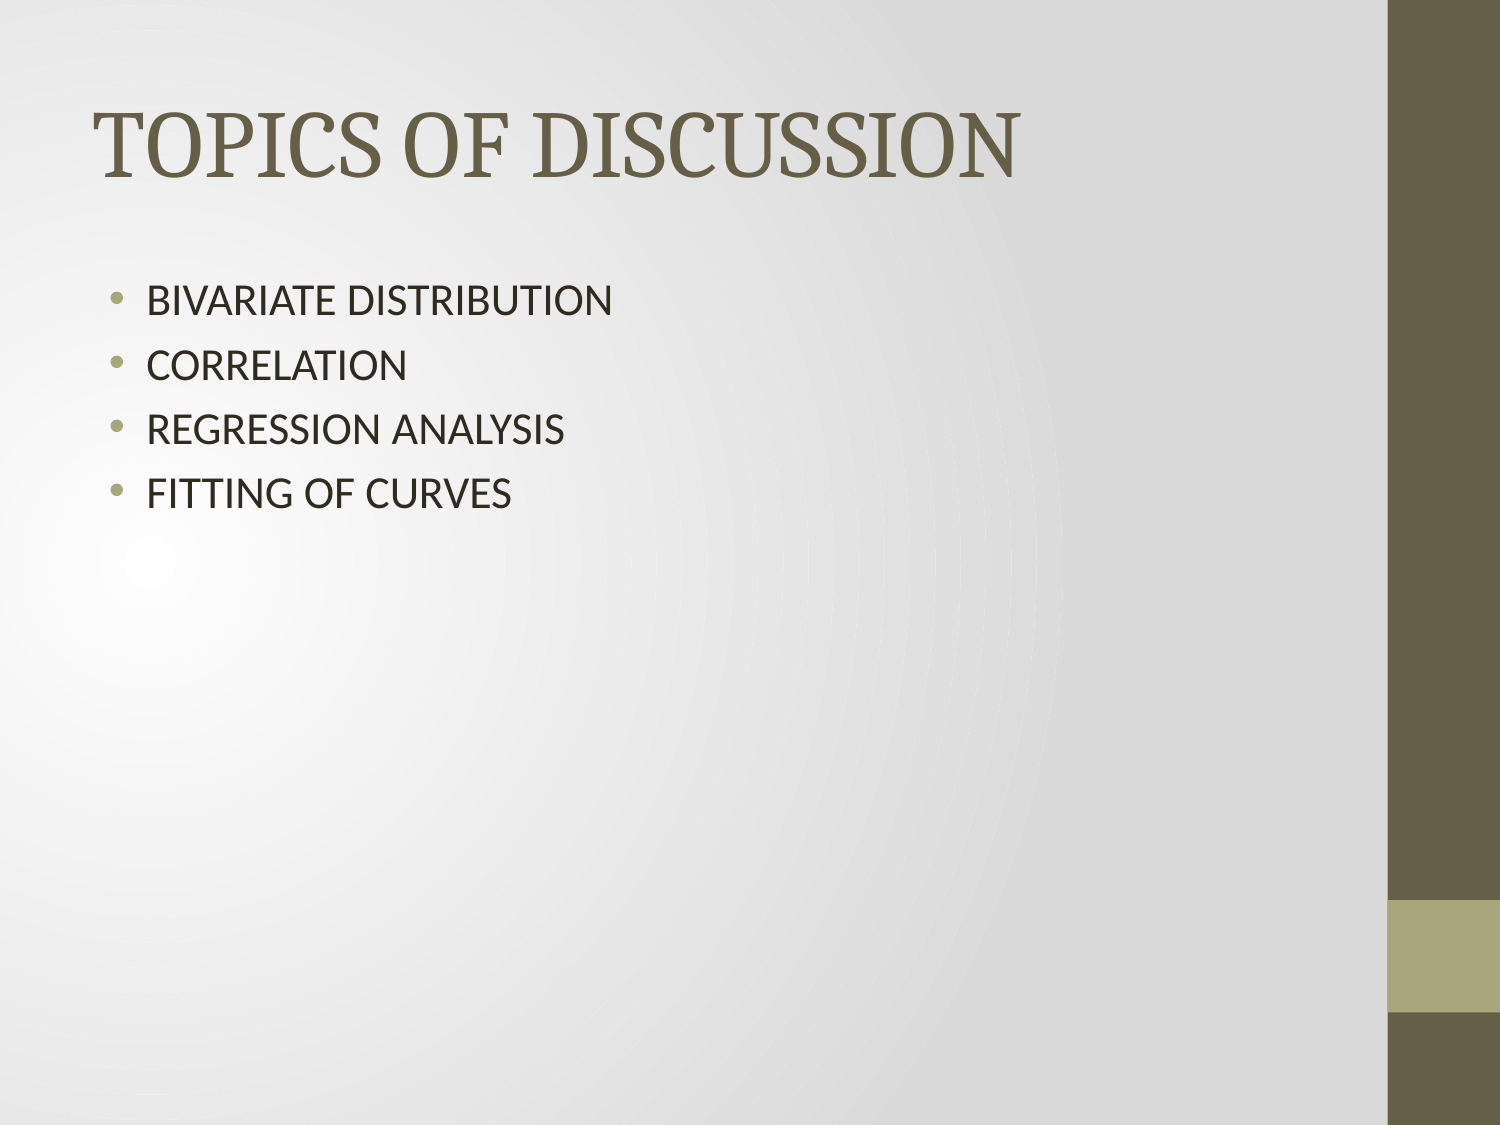

# TOPICS OF DISCUSSION
BIVARIATE DISTRIBUTION
CORRELATION
REGRESSION ANALYSIS
FITTING OF CURVES